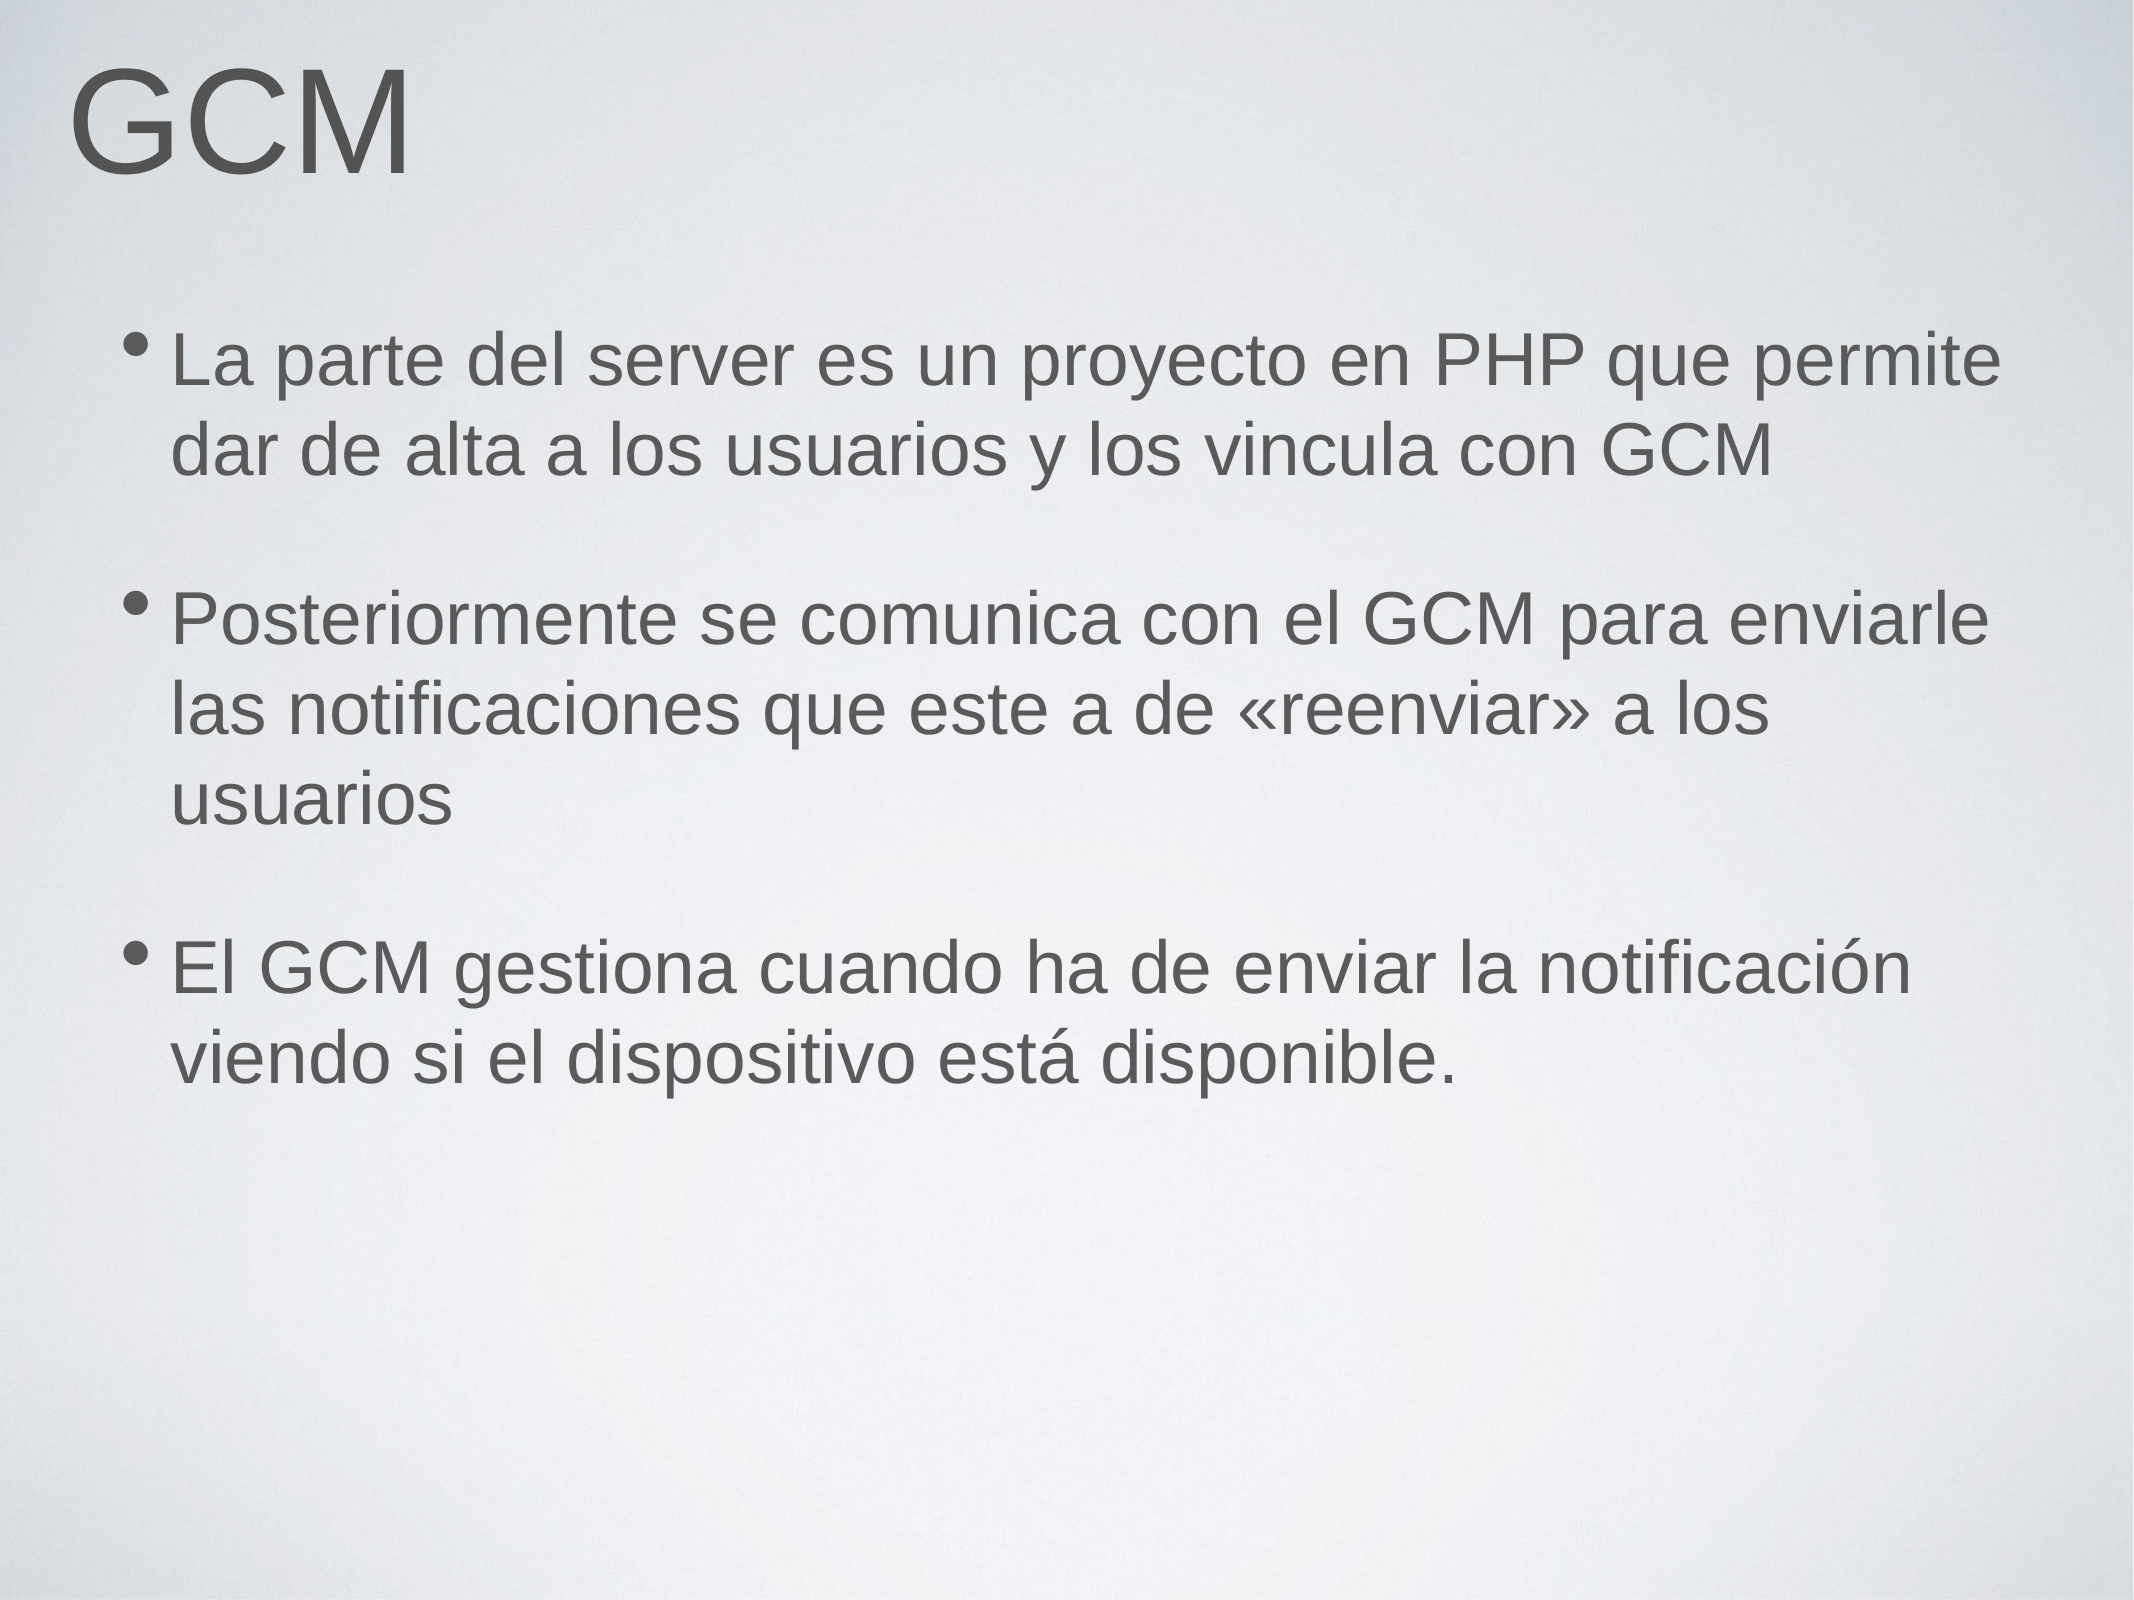

# gcm
La parte del server es un proyecto en PHP que permite dar de alta a los usuarios y los vincula con GCM
Posteriormente se comunica con el GCM para enviarle las notificaciones que este a de «reenviar» a los usuarios
El GCM gestiona cuando ha de enviar la notificación viendo si el dispositivo está disponible.